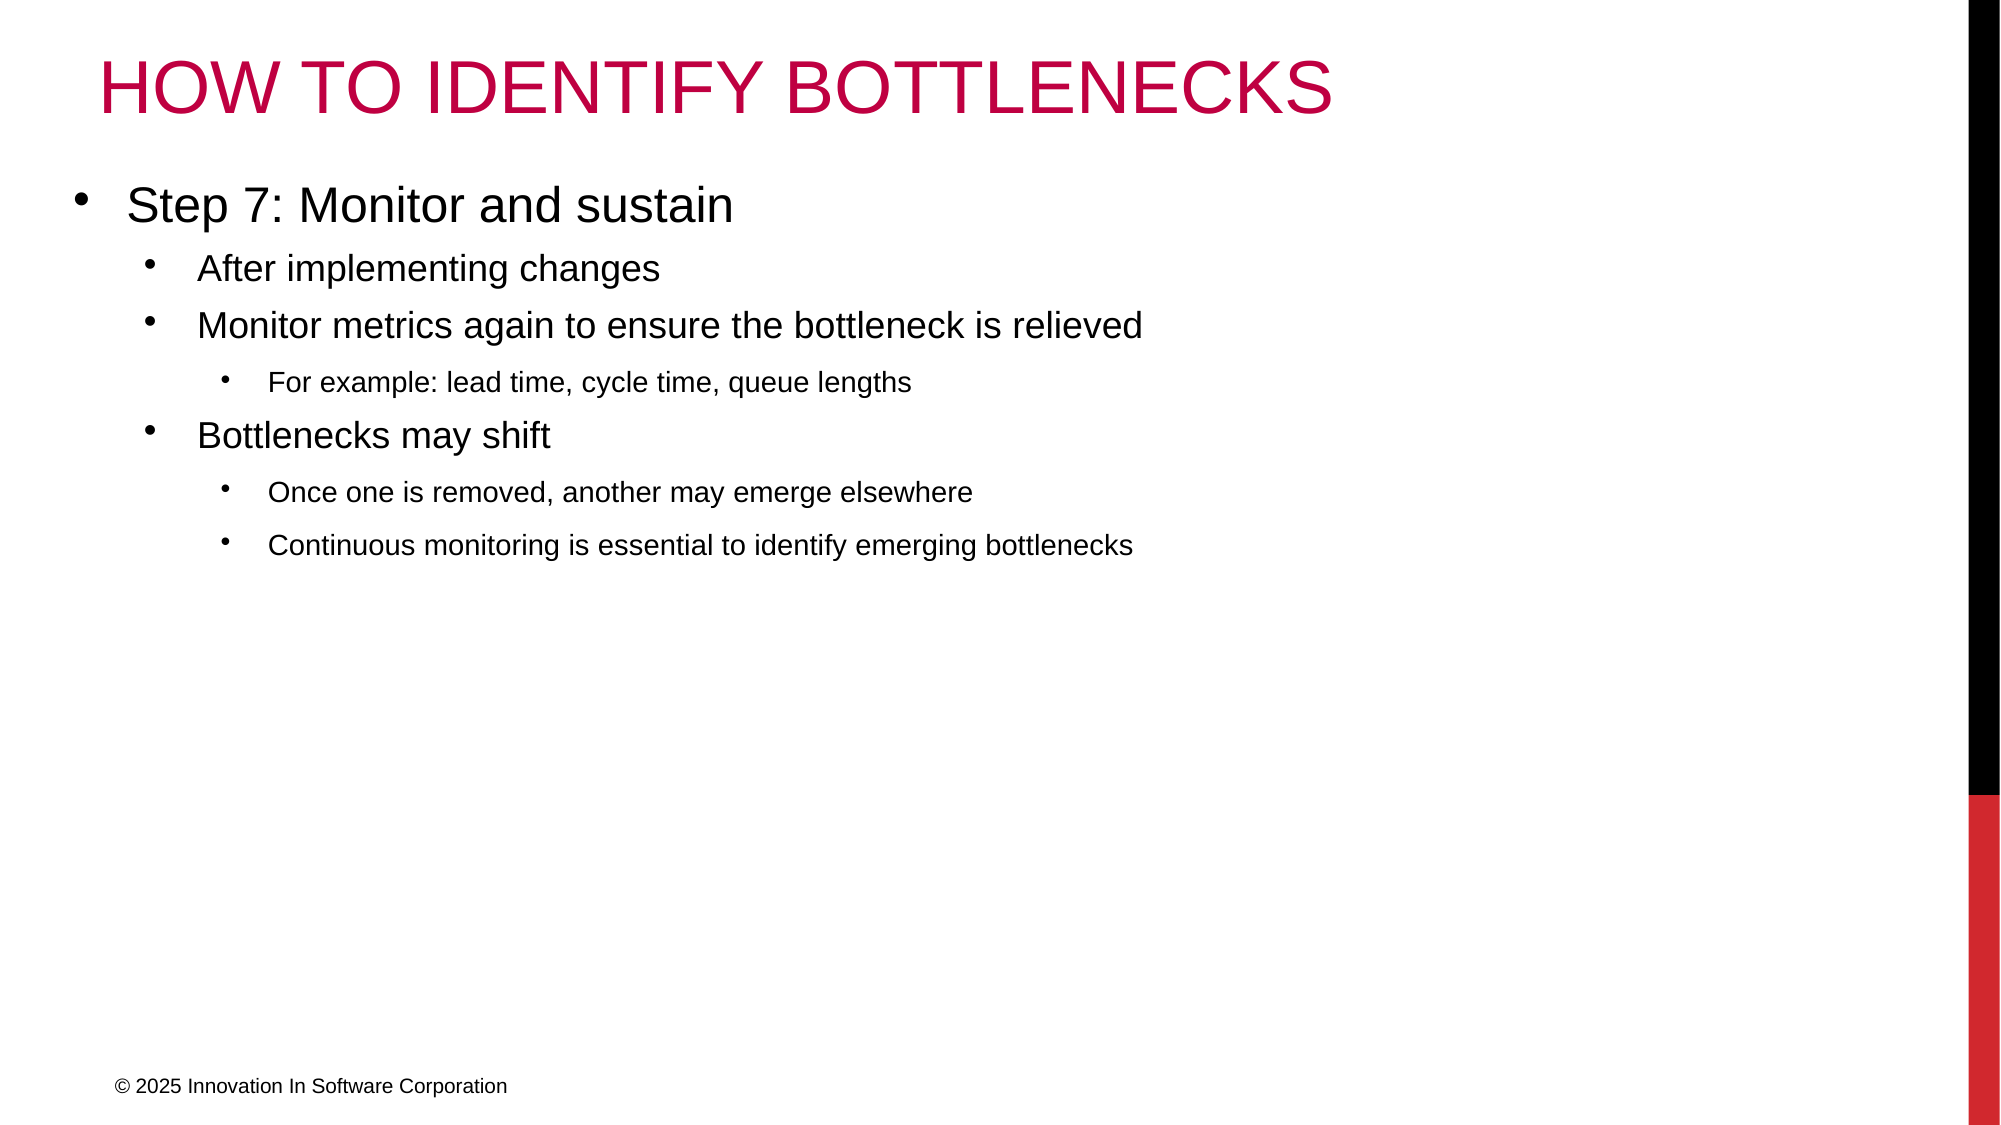

# How to Identify Bottlenecks
Step 7: Monitor and sustain
After implementing changes
Monitor metrics again to ensure the bottleneck is relieved
For example: lead time, cycle time, queue lengths
Bottlenecks may shift
Once one is removed, another may emerge elsewhere
Continuous monitoring is essential to identify emerging bottlenecks
© 2025 Innovation In Software Corporation